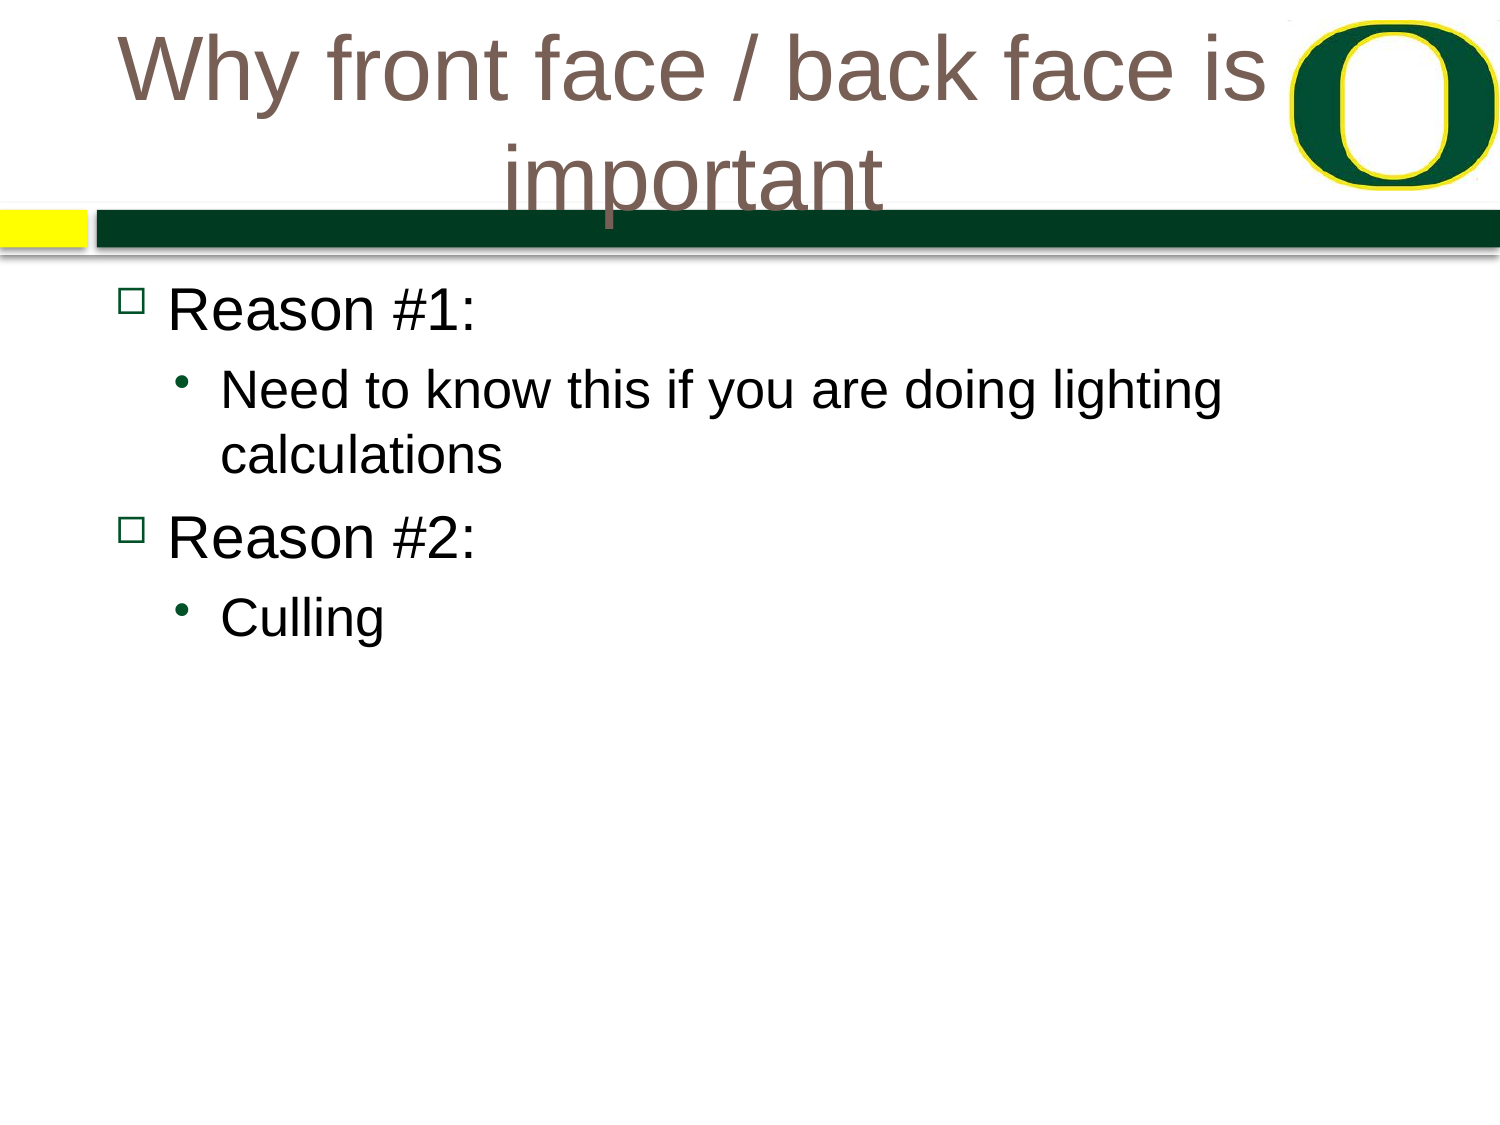

# Why front face / back face is important
Reason #1:
Need to know this if you are doing lighting calculations
Reason #2:
Culling